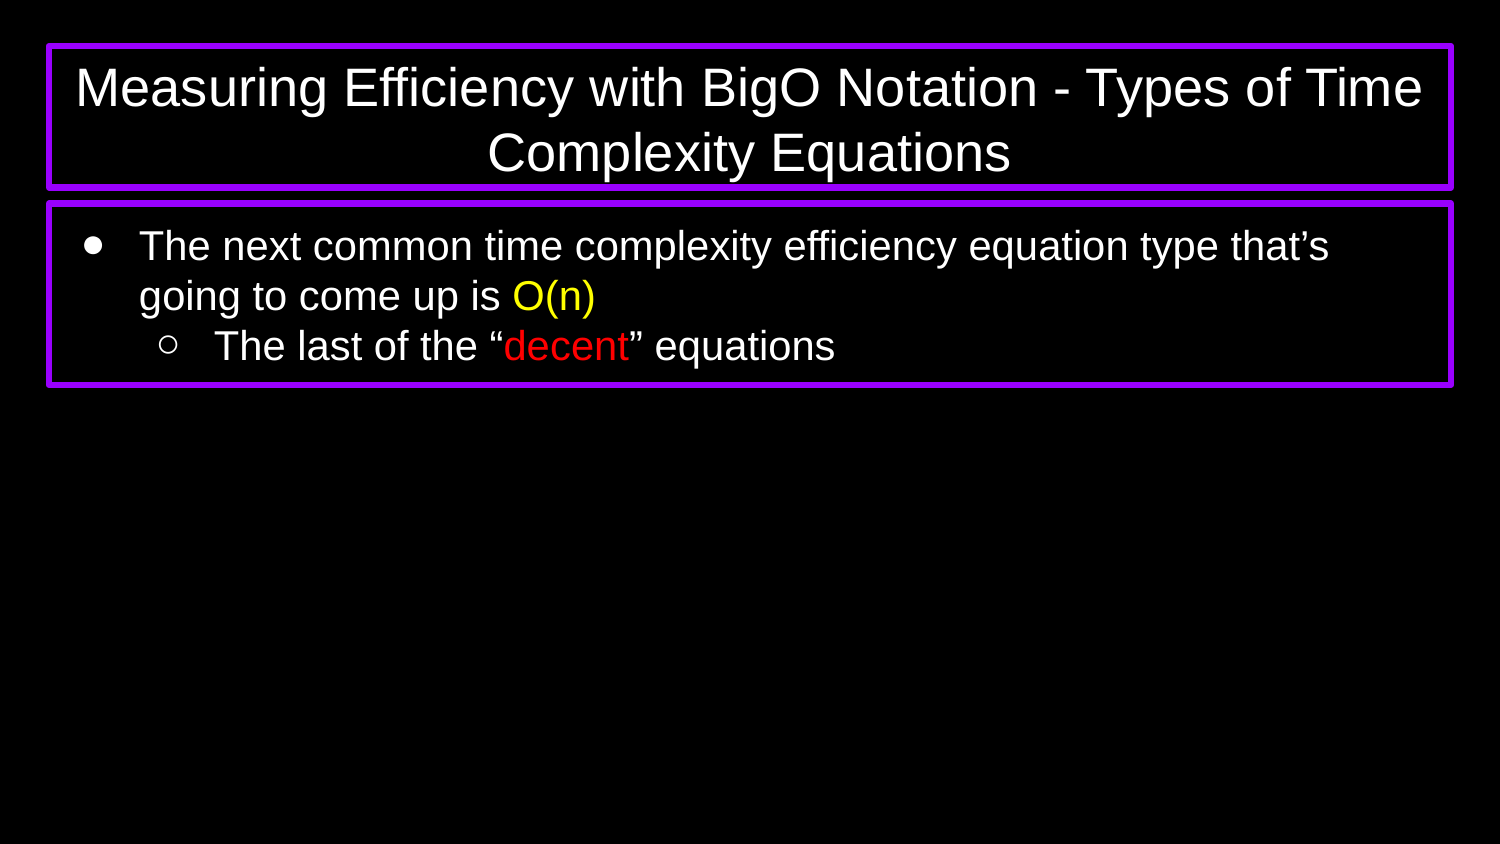

Measuring Efficiency with BigO Notation - Types of Time Complexity Equations
# The next common time complexity efficiency equation type that’s going to come up is O(n)
The last of the “decent” equations